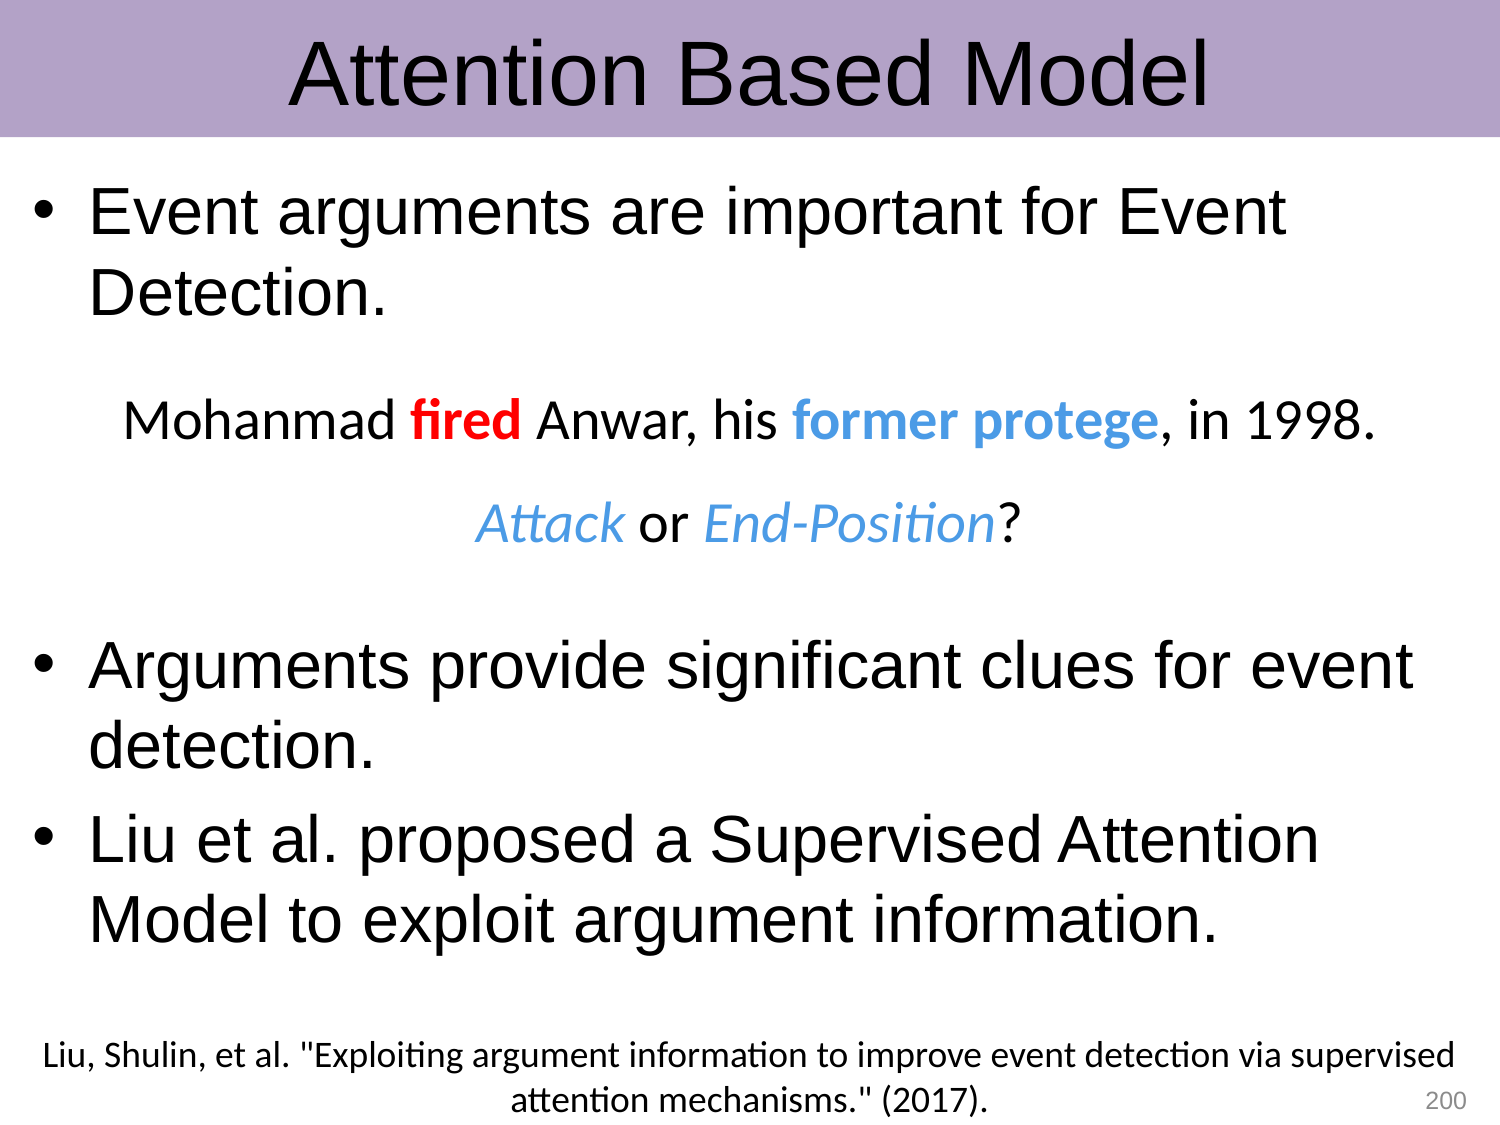

# Attention Based Model
Event arguments are important for Event Detection.

Arguments provide significant clues for event detection.
Liu et al. proposed a Supervised Attention Model to exploit argument information.
Mohanmad fired Anwar, his former protege, in 1998.
Attack or End-Position?
Liu, Shulin, et al. "Exploiting argument information to improve event detection via supervised attention mechanisms." (2017).
200